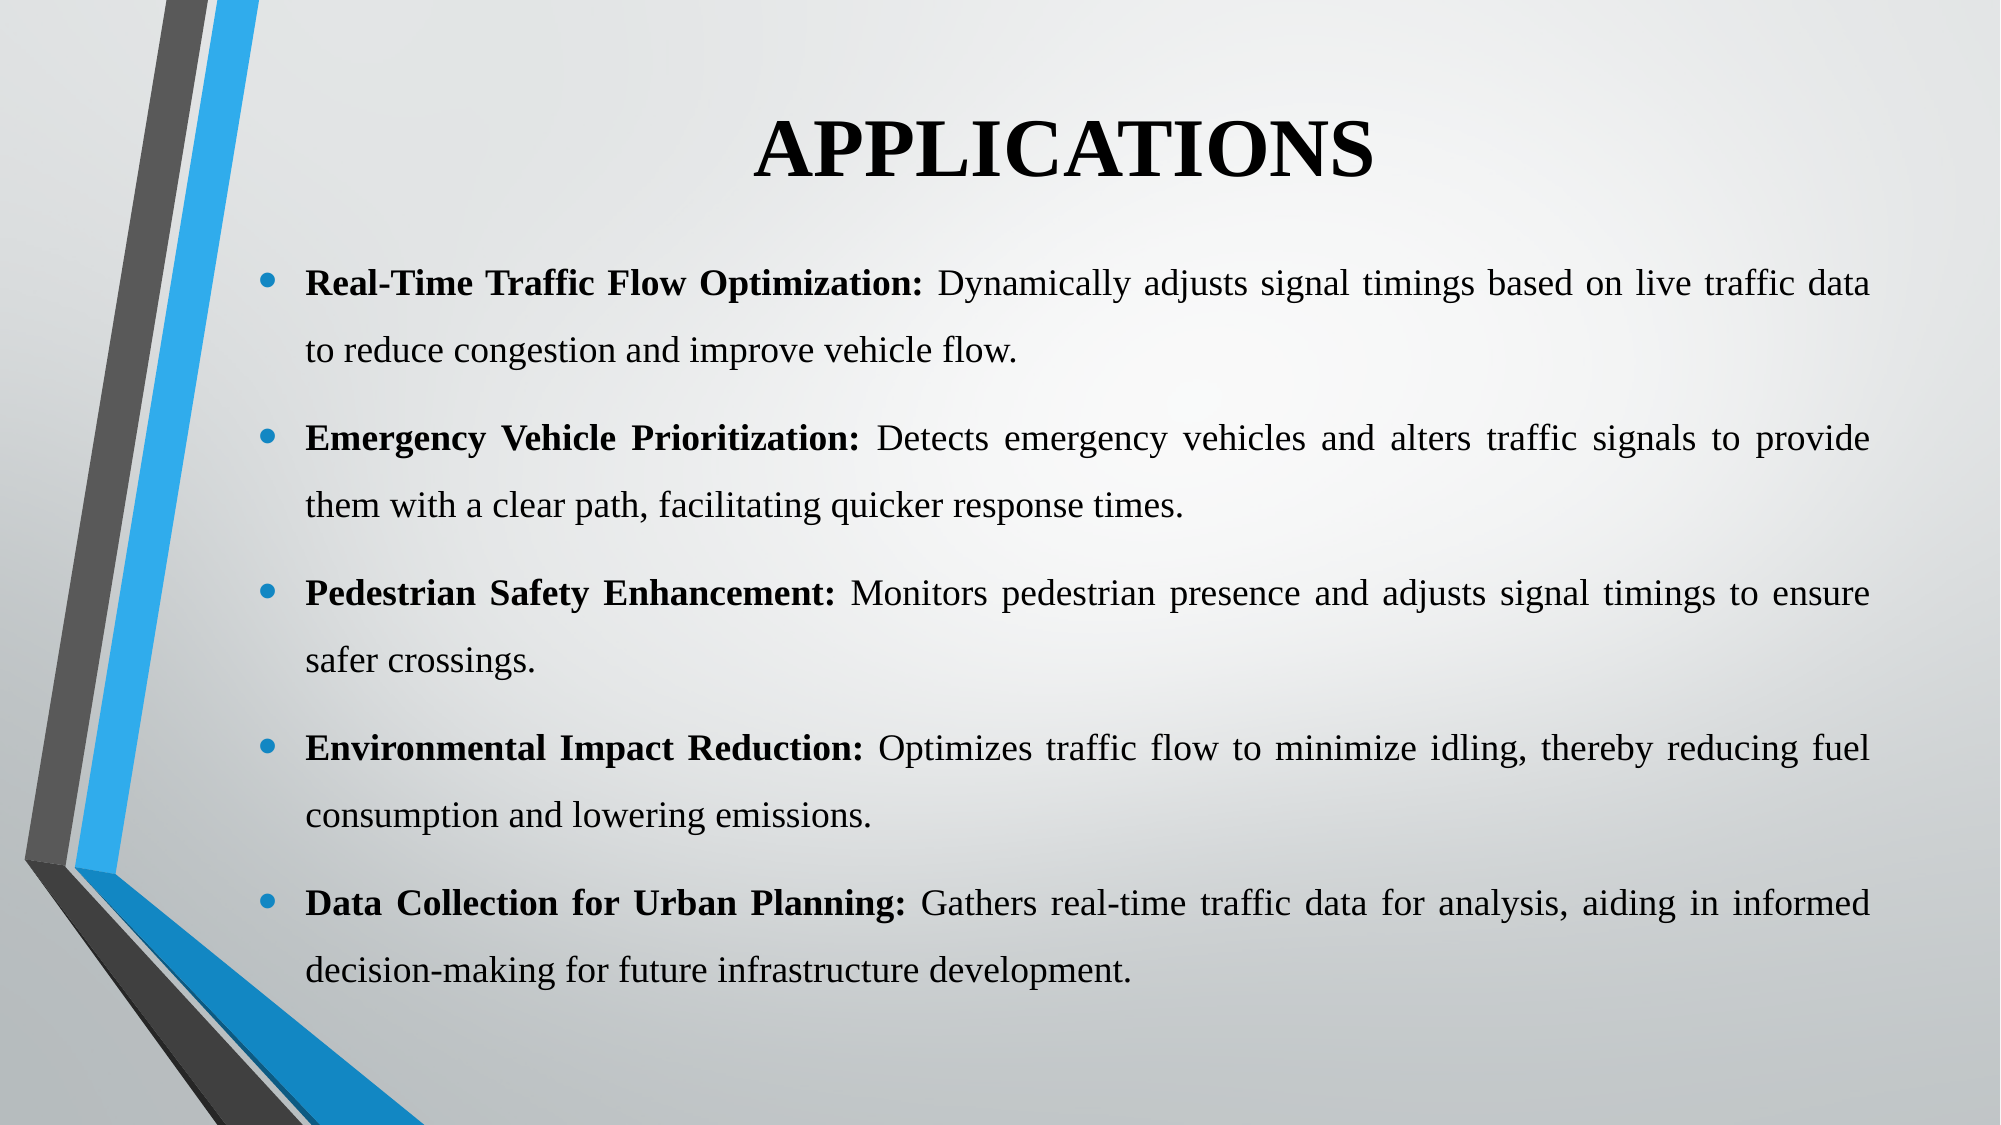

# APPLICATIONS
Real-Time Traffic Flow Optimization: Dynamically adjusts signal timings based on live traffic data to reduce congestion and improve vehicle flow.
Emergency Vehicle Prioritization: Detects emergency vehicles and alters traffic signals to provide them with a clear path, facilitating quicker response times.
Pedestrian Safety Enhancement: Monitors pedestrian presence and adjusts signal timings to ensure safer crossings.
Environmental Impact Reduction: Optimizes traffic flow to minimize idling, thereby reducing fuel consumption and lowering emissions.
Data Collection for Urban Planning: Gathers real-time traffic data for analysis, aiding in informed decision-making for future infrastructure development.